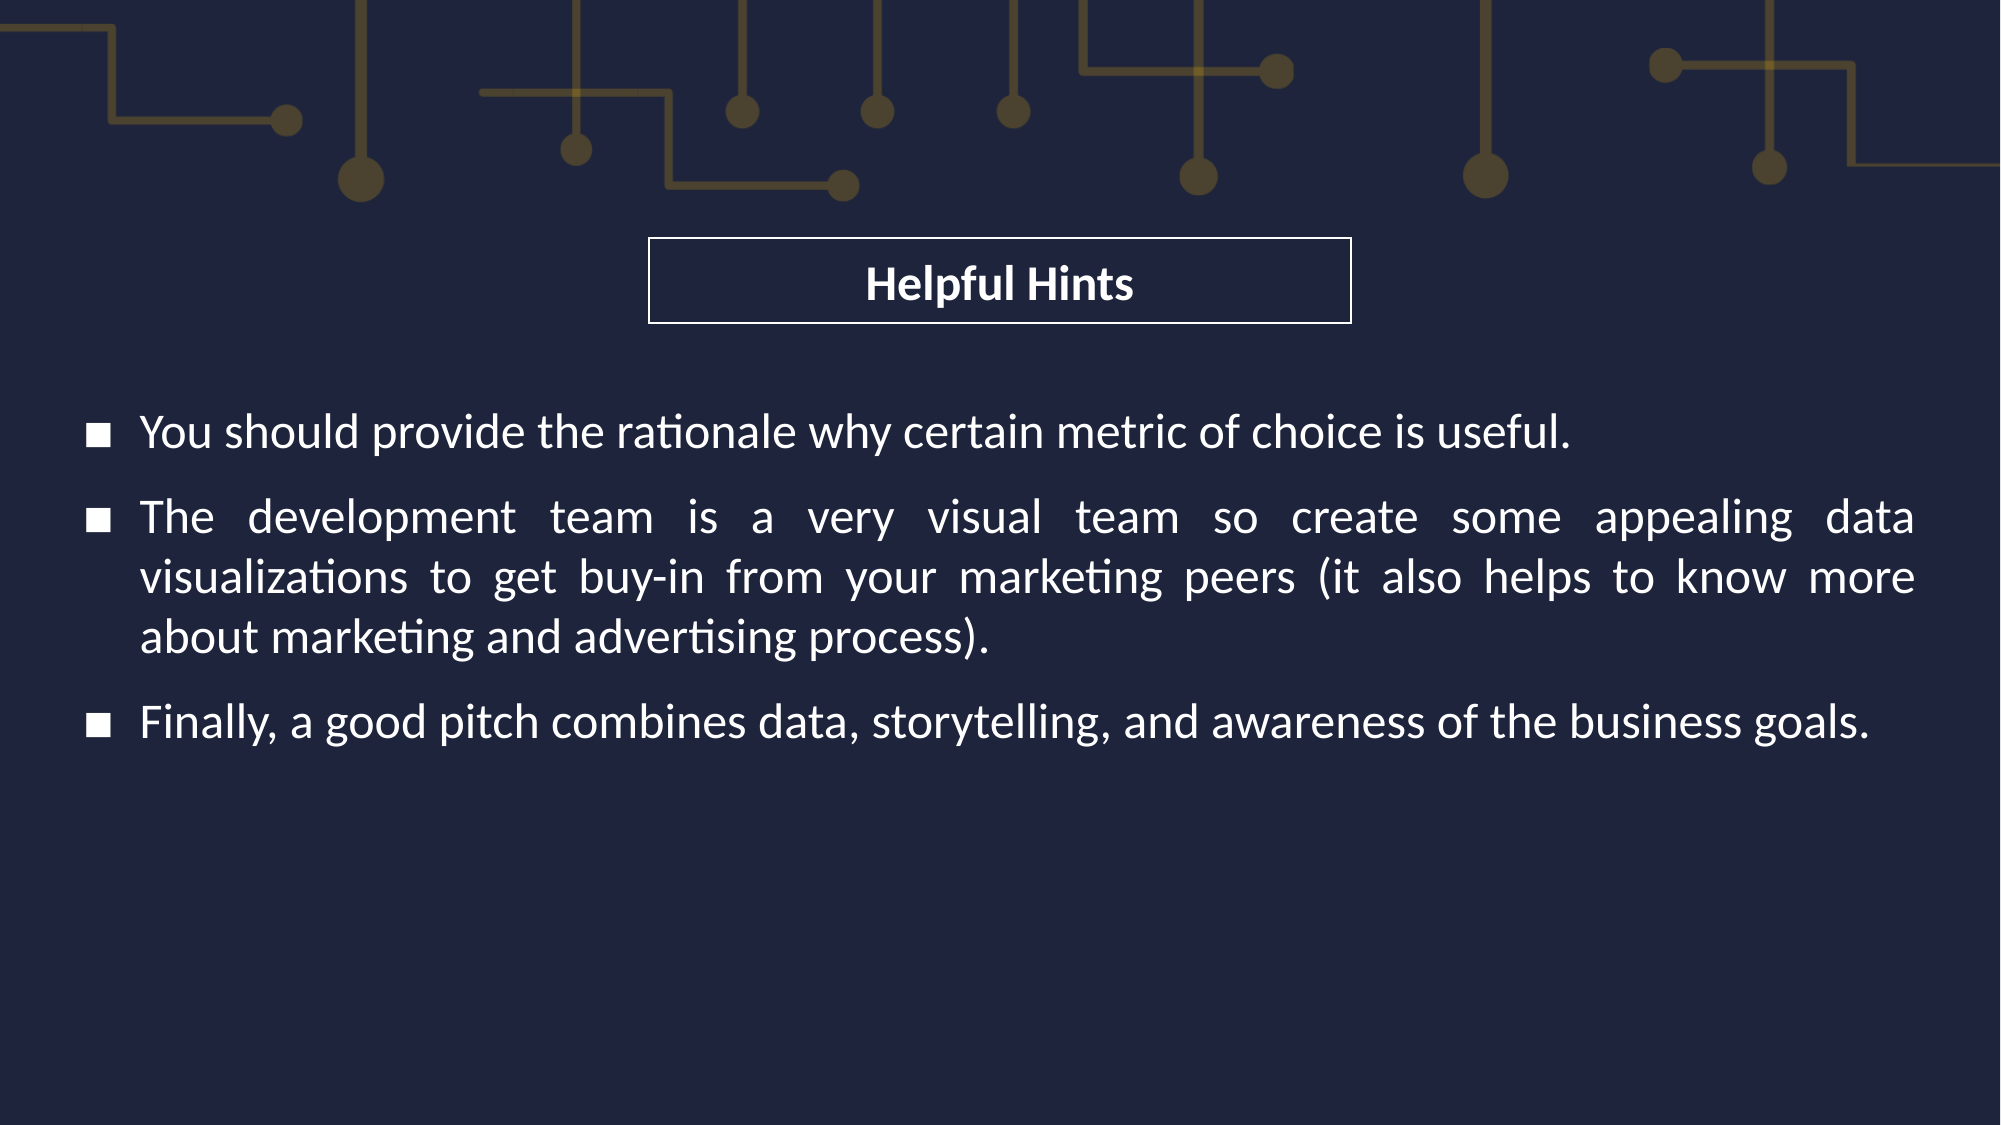

Helpful Hints
You should provide the rationale why certain metric of choice is useful.
The development team is a very visual team so create some appealing data visualizations to get buy-in from your marketing peers (it also helps to know more about marketing and advertising process).
Finally, a good pitch combines data, storytelling, and awareness of the business goals.